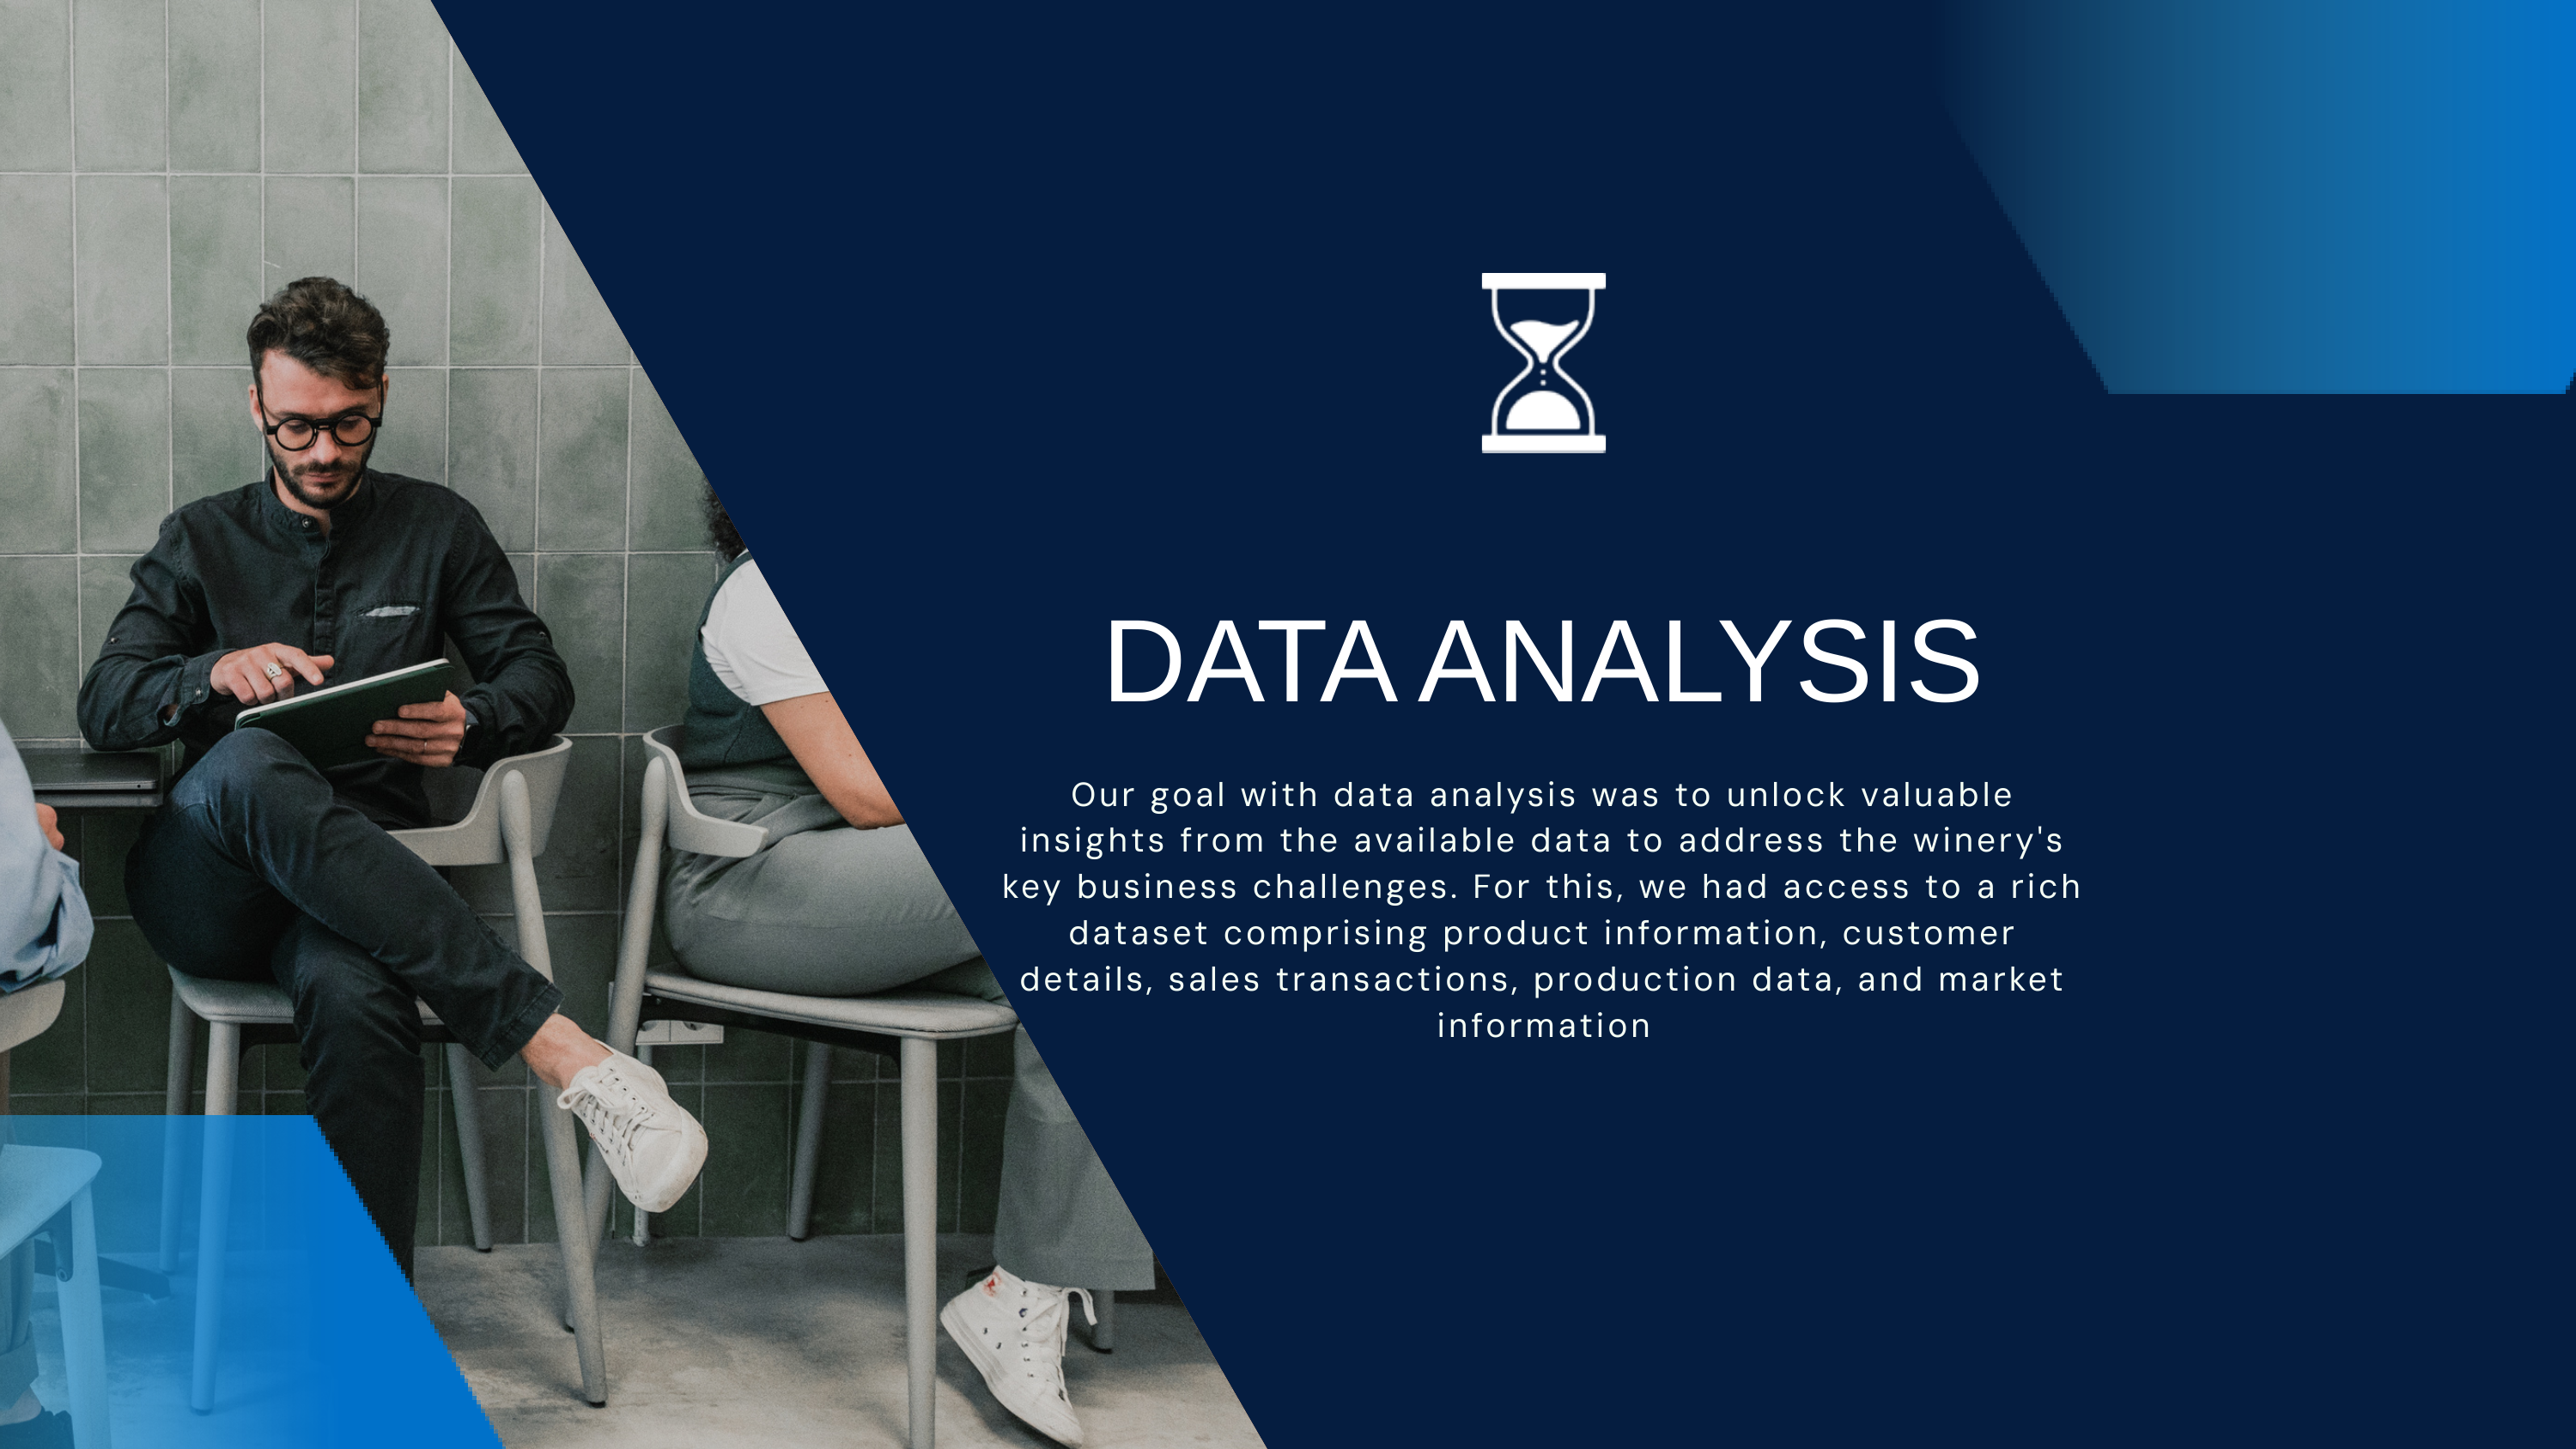

DATA ANALYSIS

Our goal with data analysis was to unlock valuable insights from the available data to address the winery's key business challenges. For this, we had access to a rich dataset comprising product information, customer details, sales transactions, production data, and market information